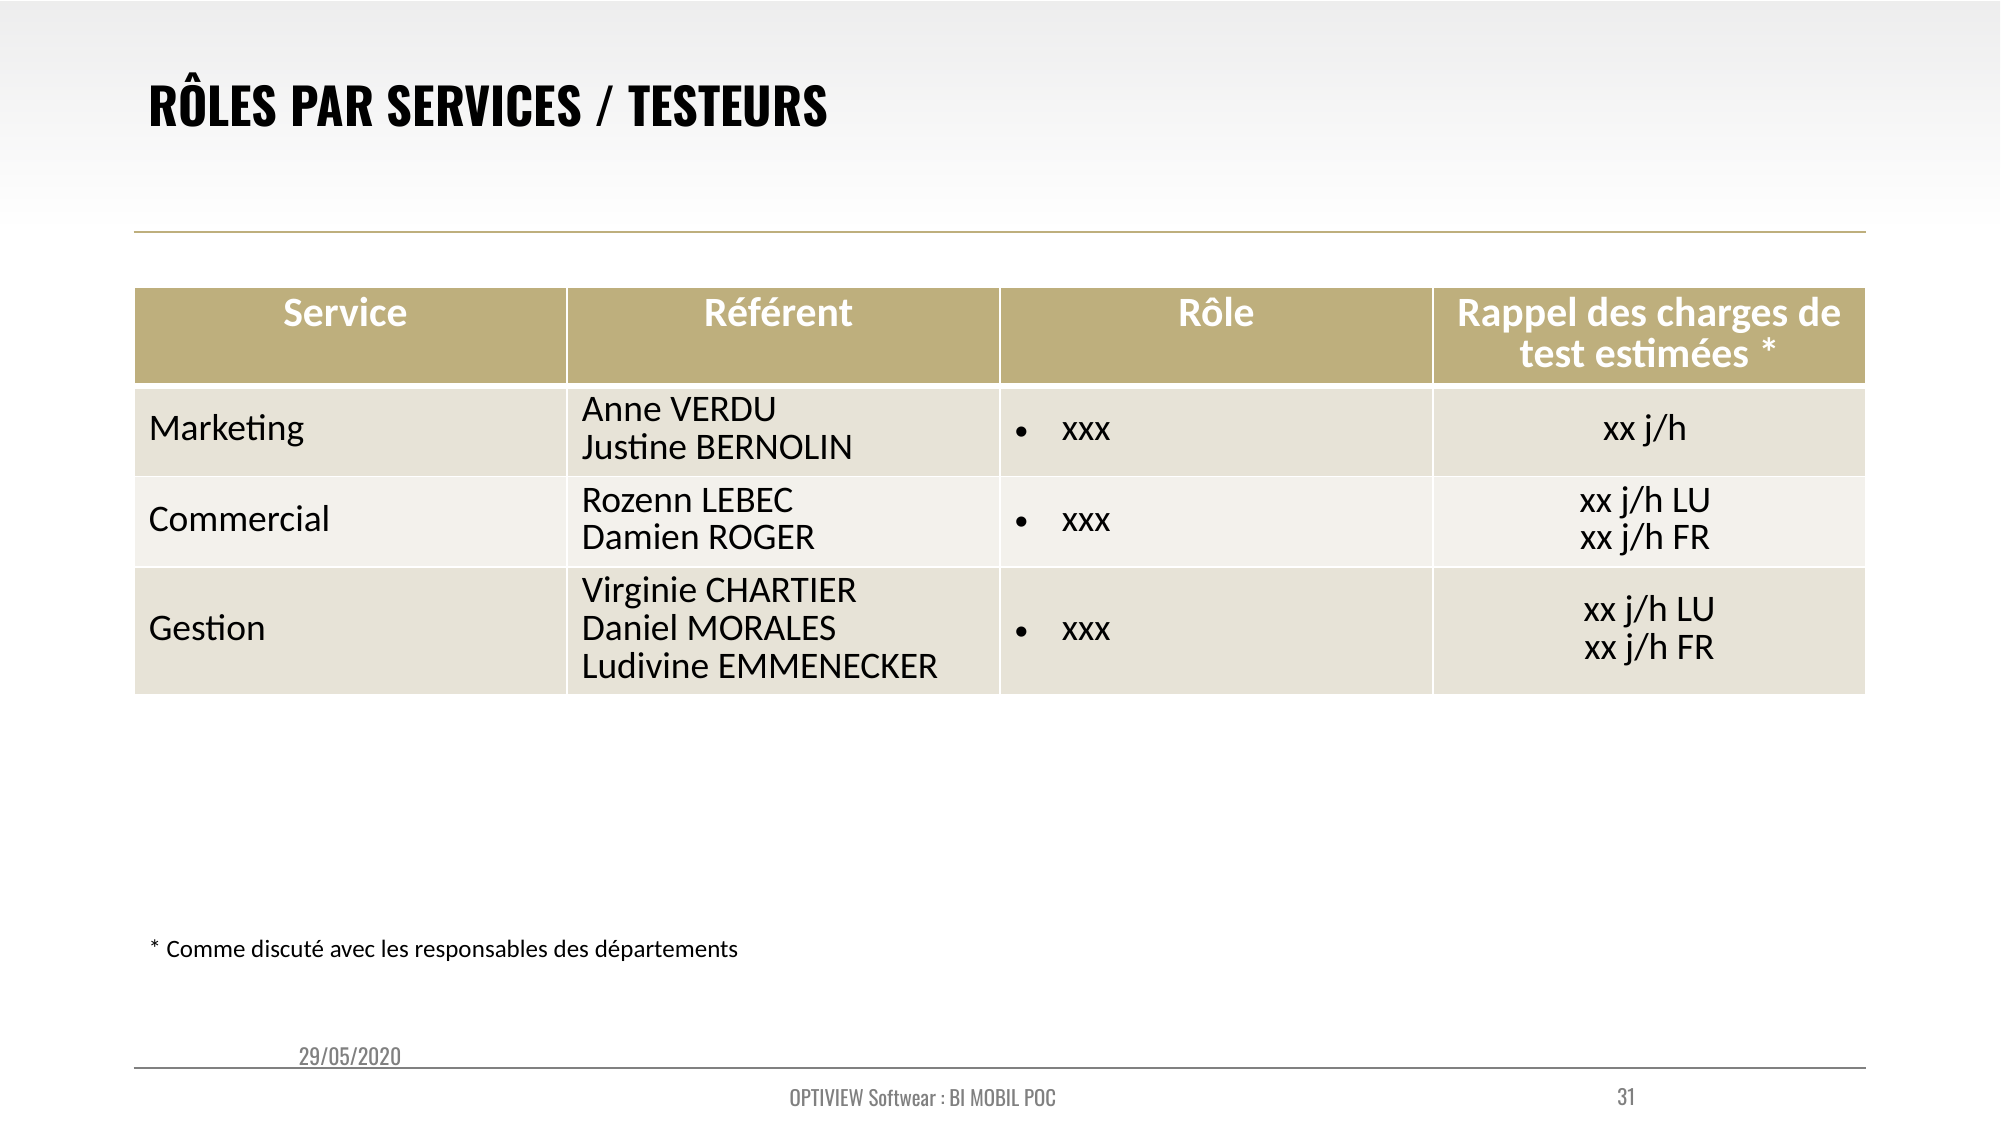

# Rôles par services / testeurs
| Service | Référent | Rôle | Rappel des charges de test estimées \* |
| --- | --- | --- | --- |
| Marketing | Anne VERDU Justine BERNOLIN | xxx | xx j/h |
| Commercial | Rozenn LEBEC Damien ROGER | xxx | xx j/h LU xx j/h FR |
| Gestion | Virginie CHARTIER Daniel MORALES Ludivine EMMENECKER | xxx | xx j/h LU xx j/h FR |
* Comme discuté avec les responsables des départements
29/05/2020